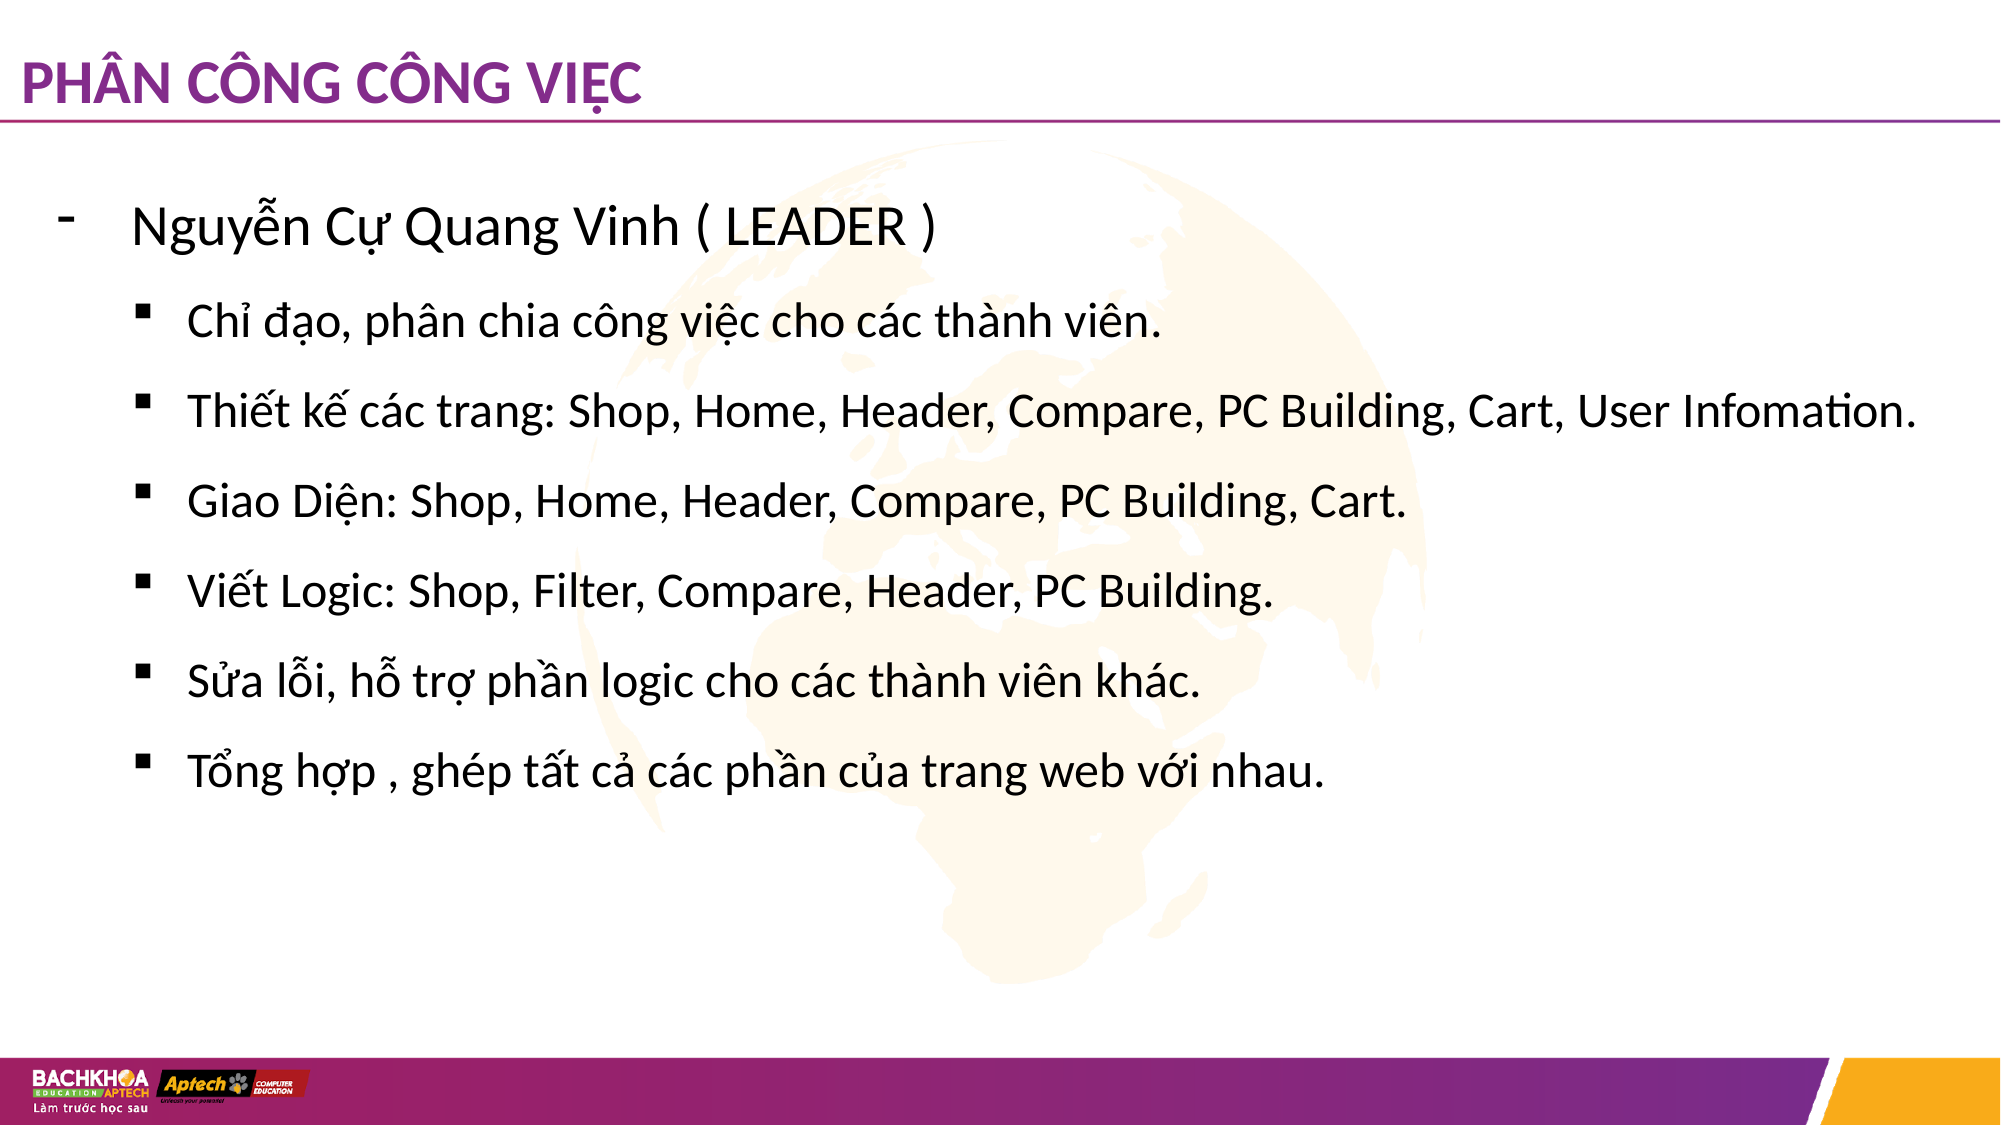

# PHÂN CÔNG CÔNG VIỆC
Nguyễn Cự Quang Vinh ( LEADER )
Chỉ đạo, phân chia công việc cho các thành viên.
Thiết kế các trang: Shop, Home, Header, Compare, PC Building, Cart, User Infomation.
Giao Diện: Shop, Home, Header, Compare, PC Building, Cart.
Viết Logic: Shop, Filter, Compare, Header, PC Building.
Sửa lỗi, hỗ trợ phần logic cho các thành viên khác.
Tổng hợp , ghép tất cả các phần của trang web với nhau.